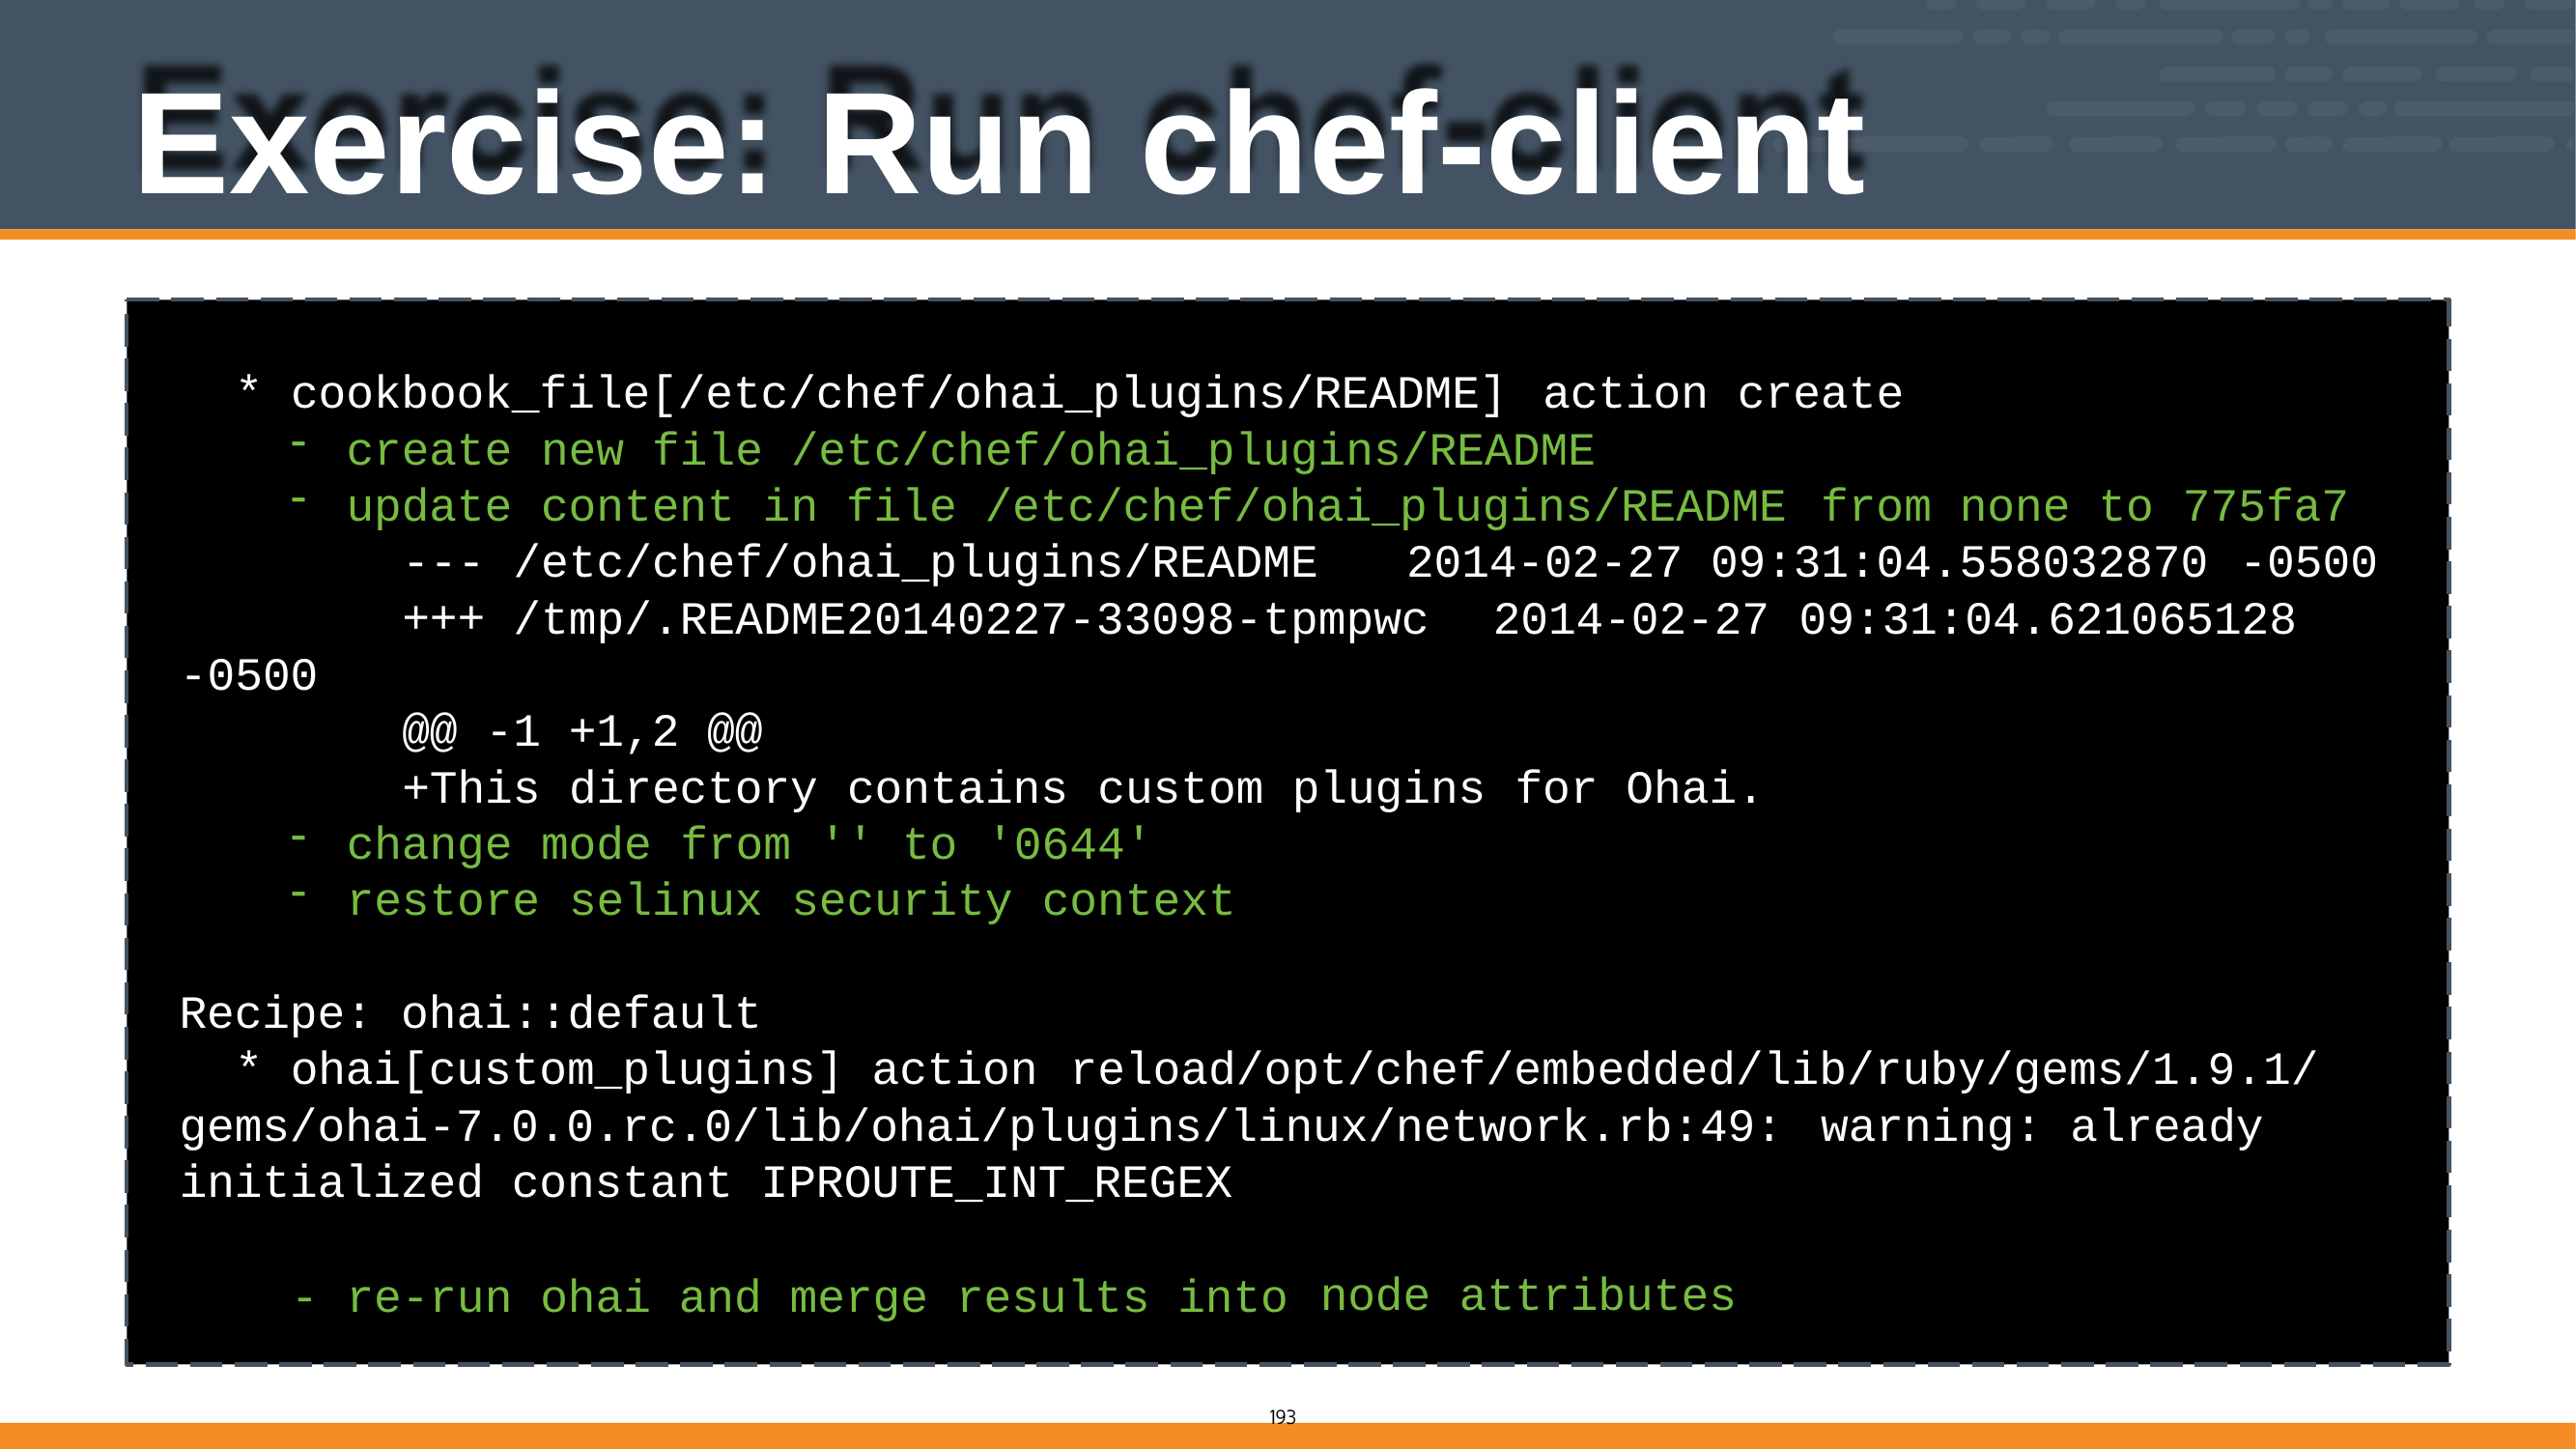

# Exercise: Run chef-client

* cookbook_file[/etc/chef/ohai_plugins/README]
action
create
create
update
---
+++
new file /etc/chef/ohai_plugins/README
content in file /etc/chef/ohai_plugins/README
from none to
775fa7
/etc/chef/ohai_plugins/README	2014-02-27
09:31:04.558032870
-0500
/tmp/.README20140227-33098-tpmpwc
2014-02-27
09:31:04.621065128
-0500
@@ -1 +1,2 @@
+This
change
restore
directory
contains
custom
plugins
for Ohai.
mode
from '' to
'0644'
selinux
security
context
Recipe: ohai::default
* ohai[custom_plugins] action
reload/opt/chef/embedded/lib/ruby/gems/1.9.1/
gems/ohai-7.0.0.rc.0/lib/ohai/plugins/linux/network.rb:49:
warning: already
initialized constant IPROUTE_INT_REGEX

- re-run ohai and merge results into
node
attributes
193